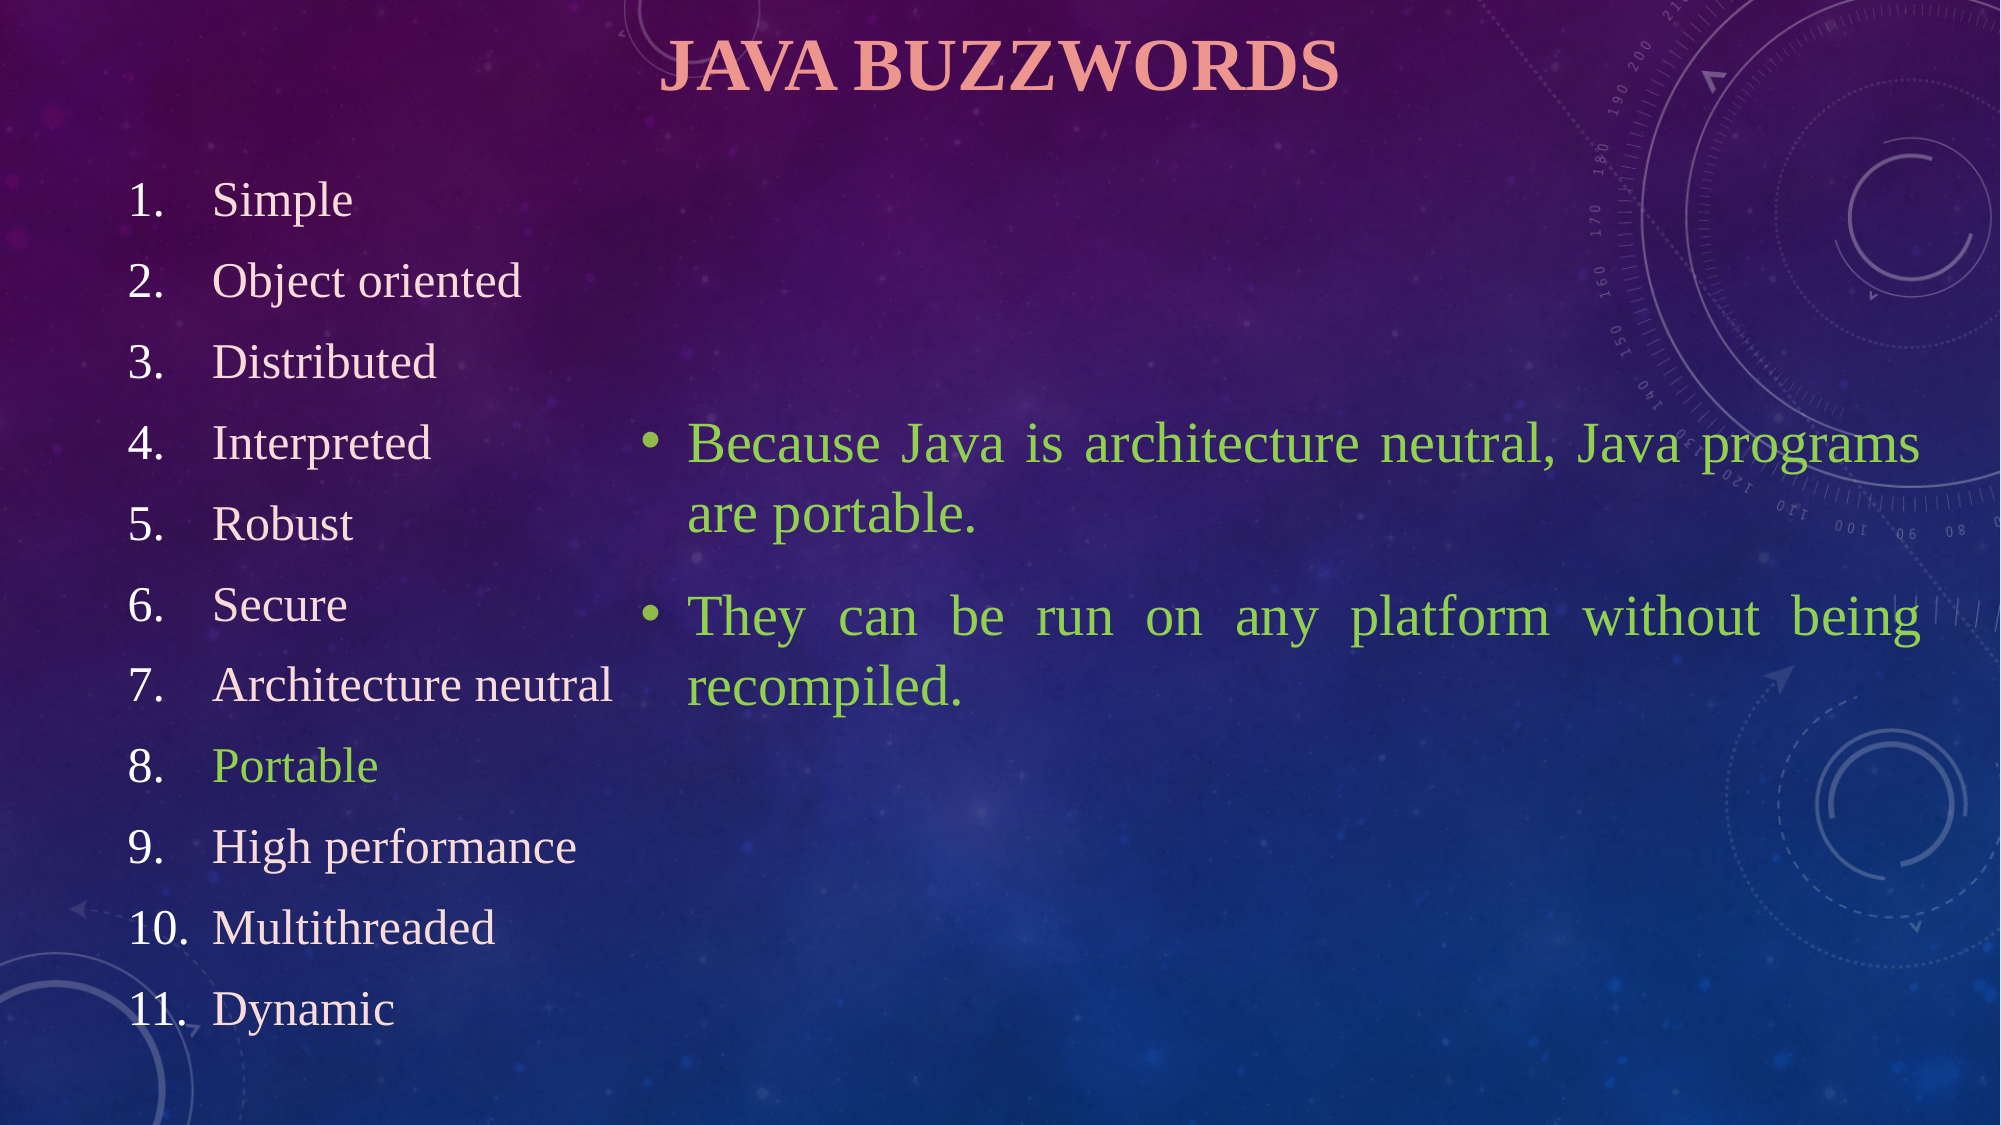

# JAVA BUZZWORDS
Simple
Object oriented
Distributed
Interpreted
Robust
Secure
Architecture neutral
Portable
High performance
Multithreaded
Dynamic
Because Java is architecture neutral, Java programs are portable.
They can be run on any platform without being recompiled.